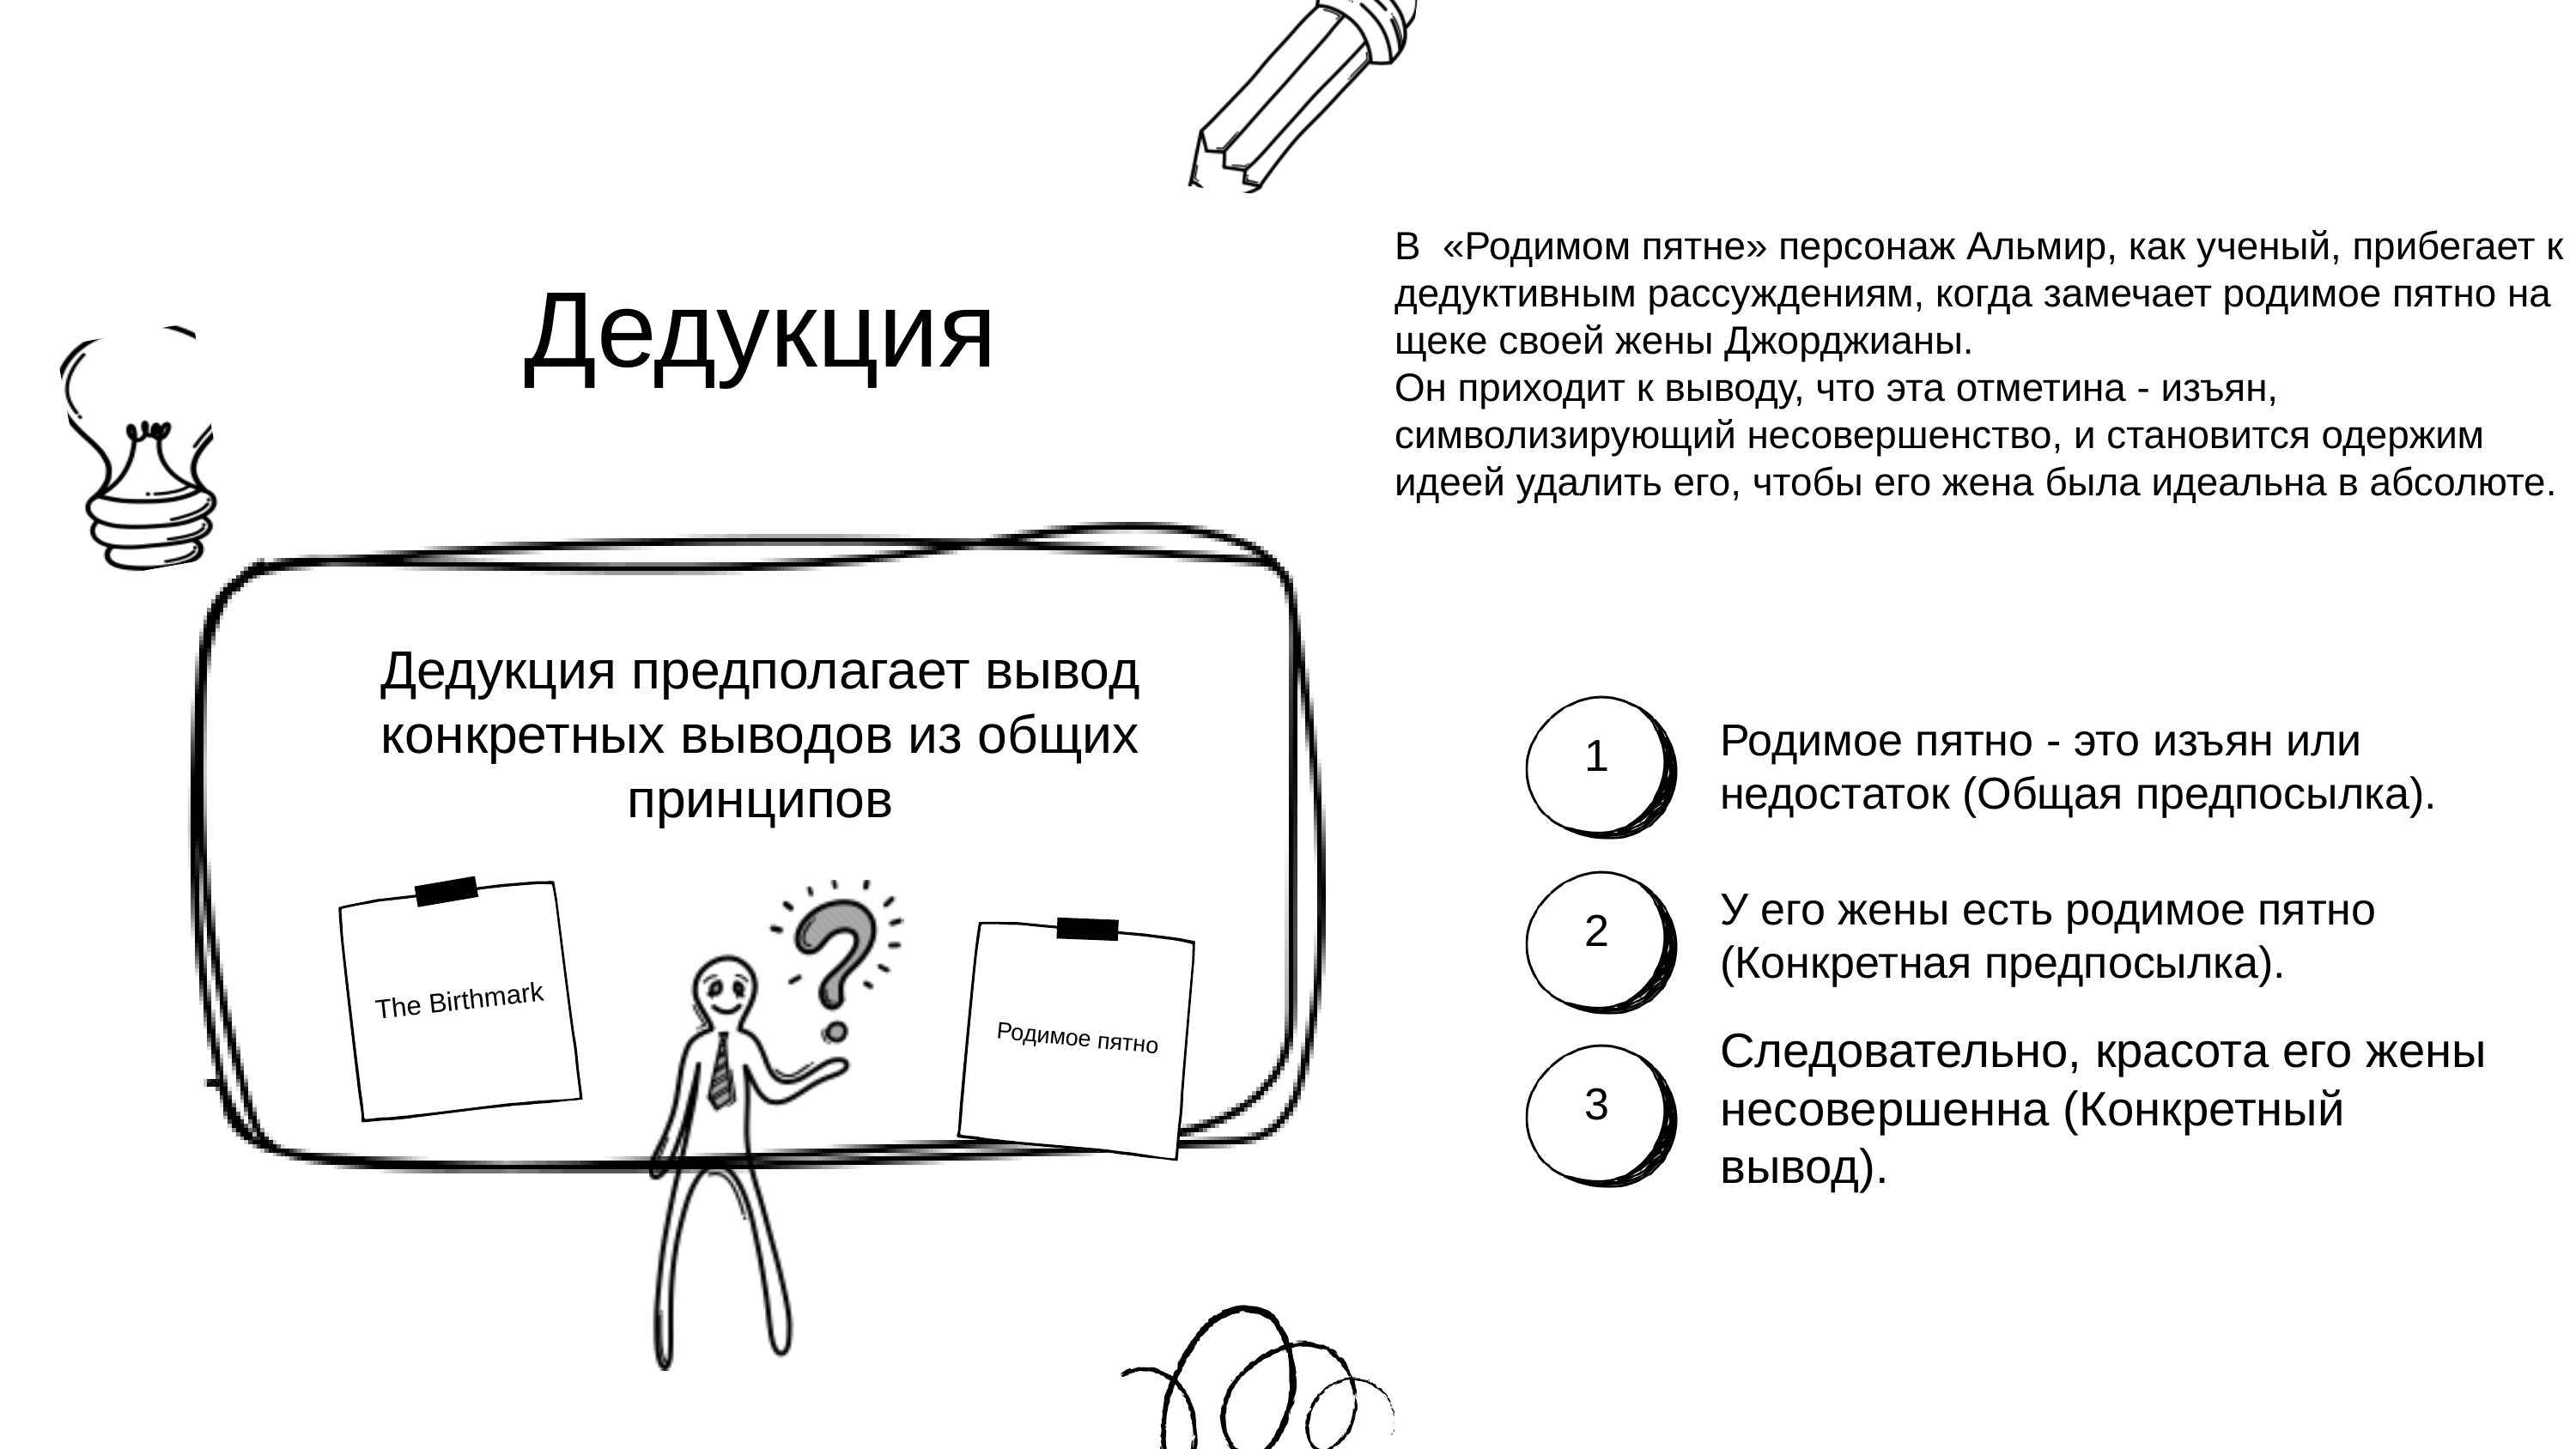

В  «Родимом пятне» персонаж Альмир, как ученый, прибегает к дедуктивным рассуждениям, когда замечает родимое пятно на щеке своей жены Джорджианы.
Он приходит к выводу, что эта отметина - изъян, символизирующий несовершенство, и становится одержим идеей удалить его, чтобы его жена была идеальна в абсолюте.
Дедукция

Дедукция предполагает вывод конкретных выводов из общих принципов

Родимое пятно - это изъян или недостаток (Общая предпосылка).
1

У его жены есть родимое пятно
(Конкретная предпосылка).

2

The Birthmark
Следовательно, красота его жены несовершенна (Конкретный вывод).
Родимое пятно

3